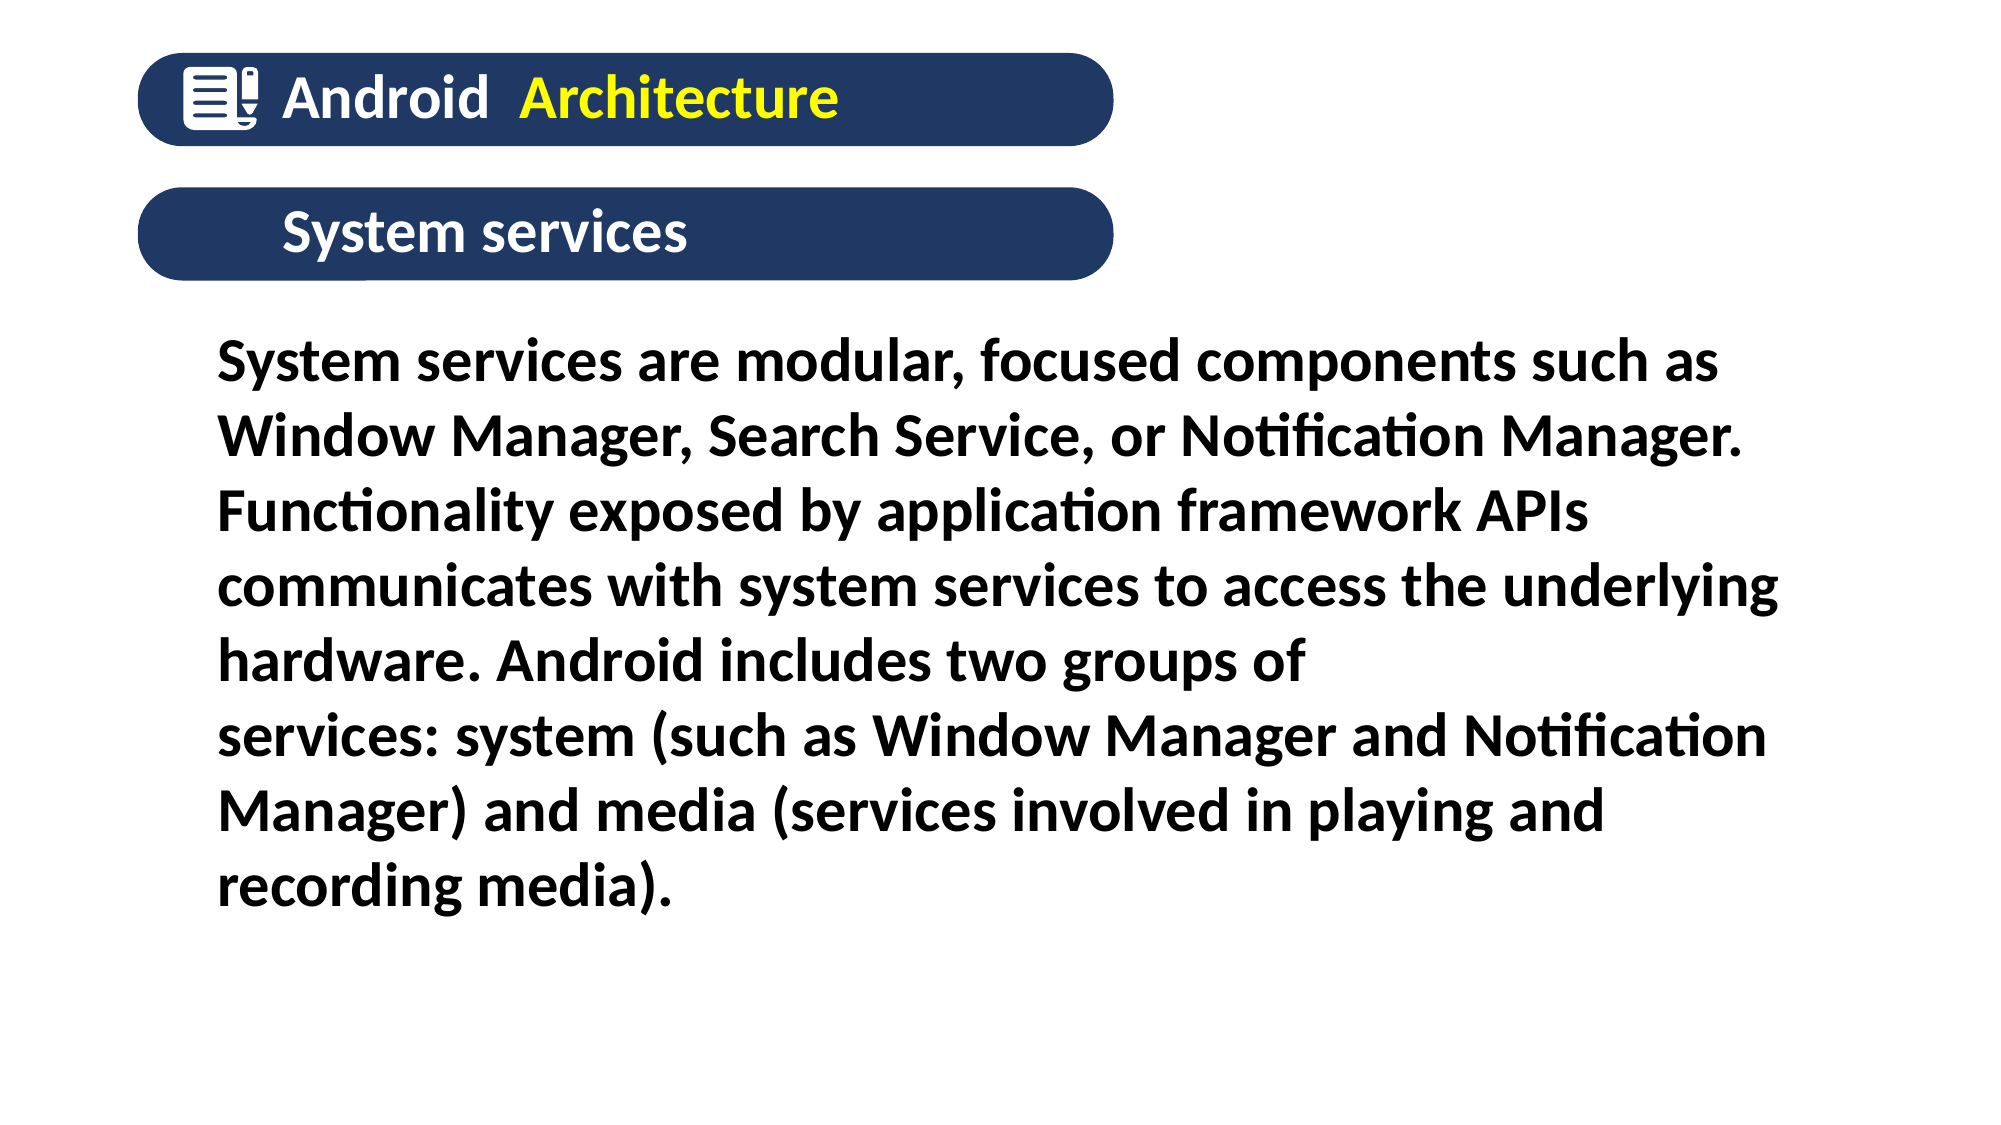

Android  Architecture

System services

System services are modular, focused components such as Window Manager, Search Service, or Notification Manager. Functionality exposed by application framework APIs communicates with system services to access the underlying hardware. Android includes two groups of services: system (such as Window Manager and Notification Manager) and media (services involved in playing and recording media).